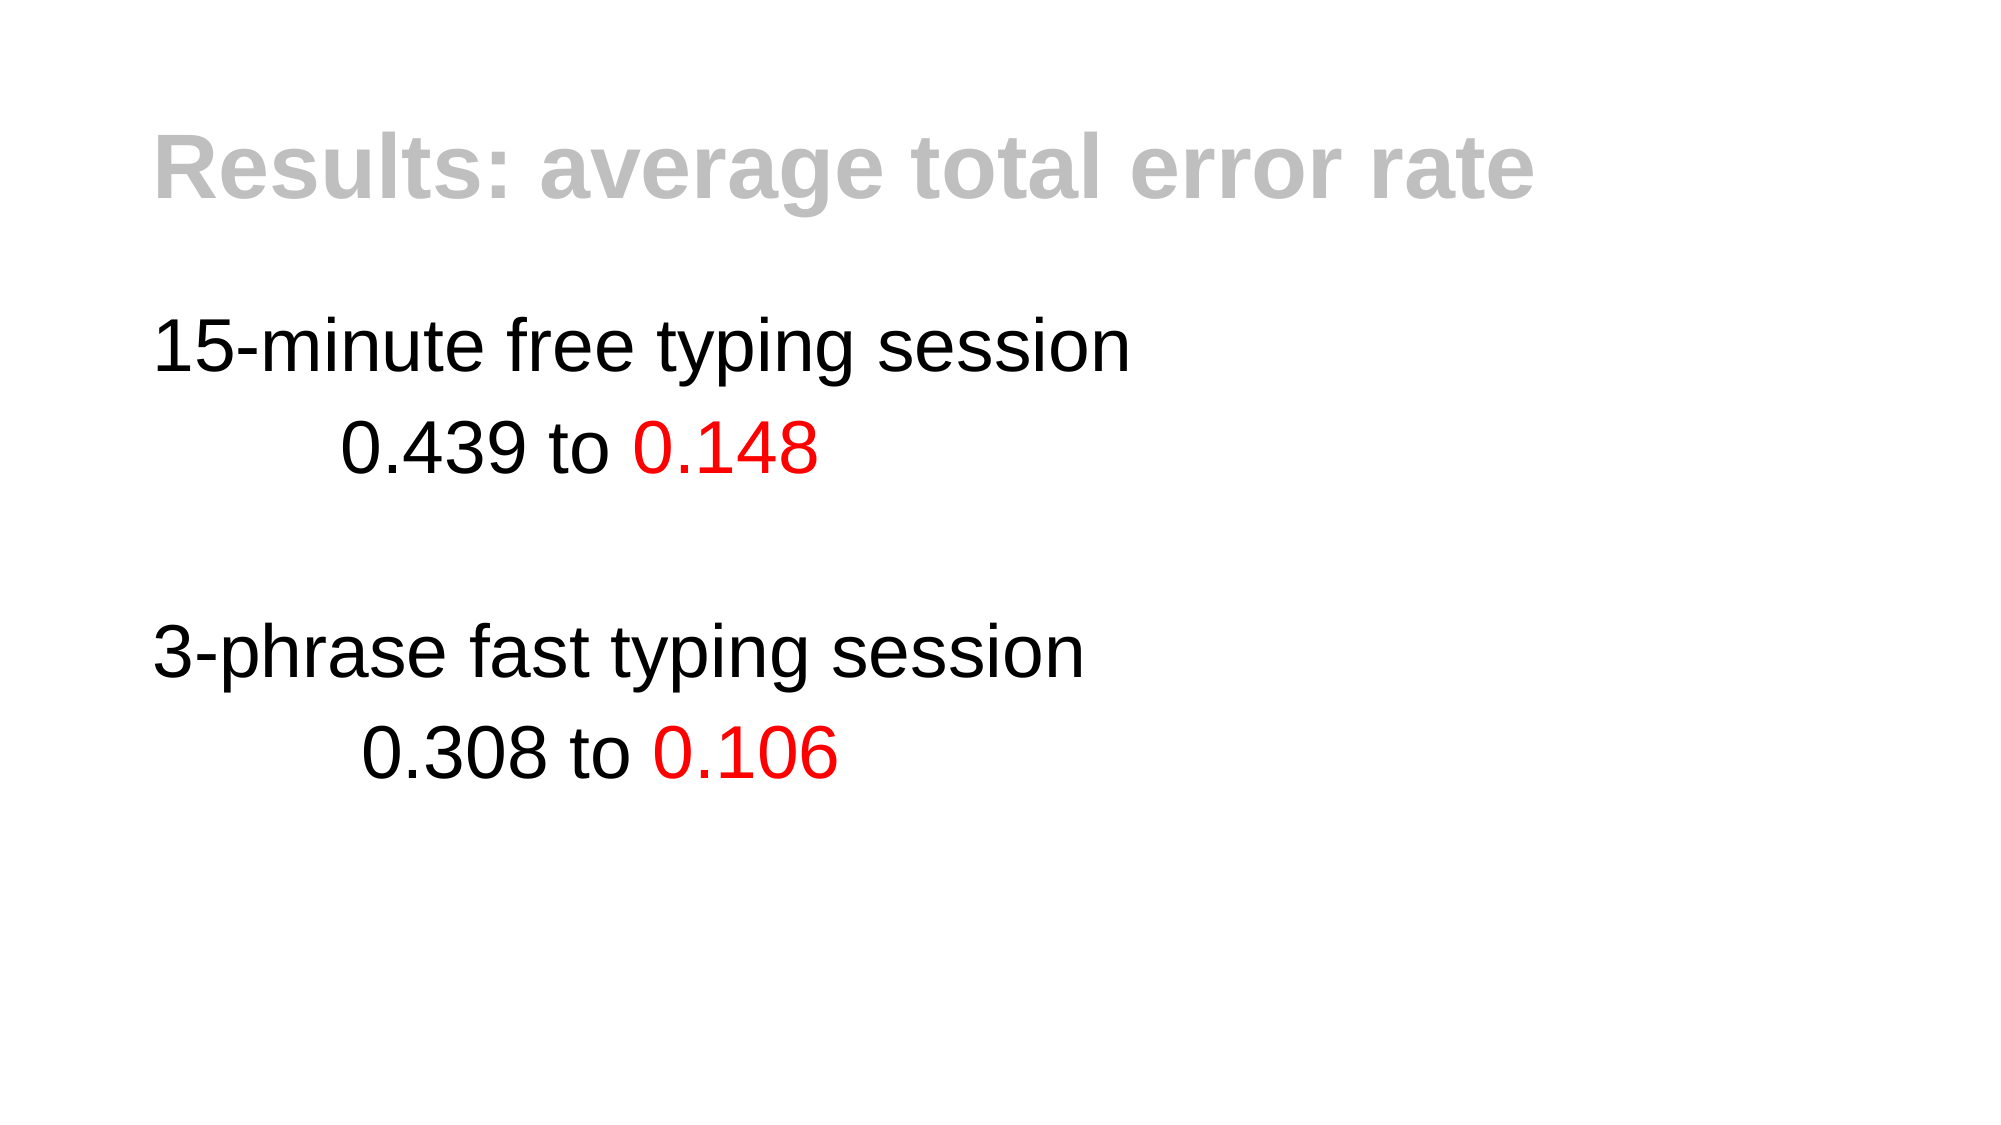

# Results: average total error rate
15-minute free typing session
		0.439 to 0.148

3-phrase fast typing session
		 0.308 to 0.106